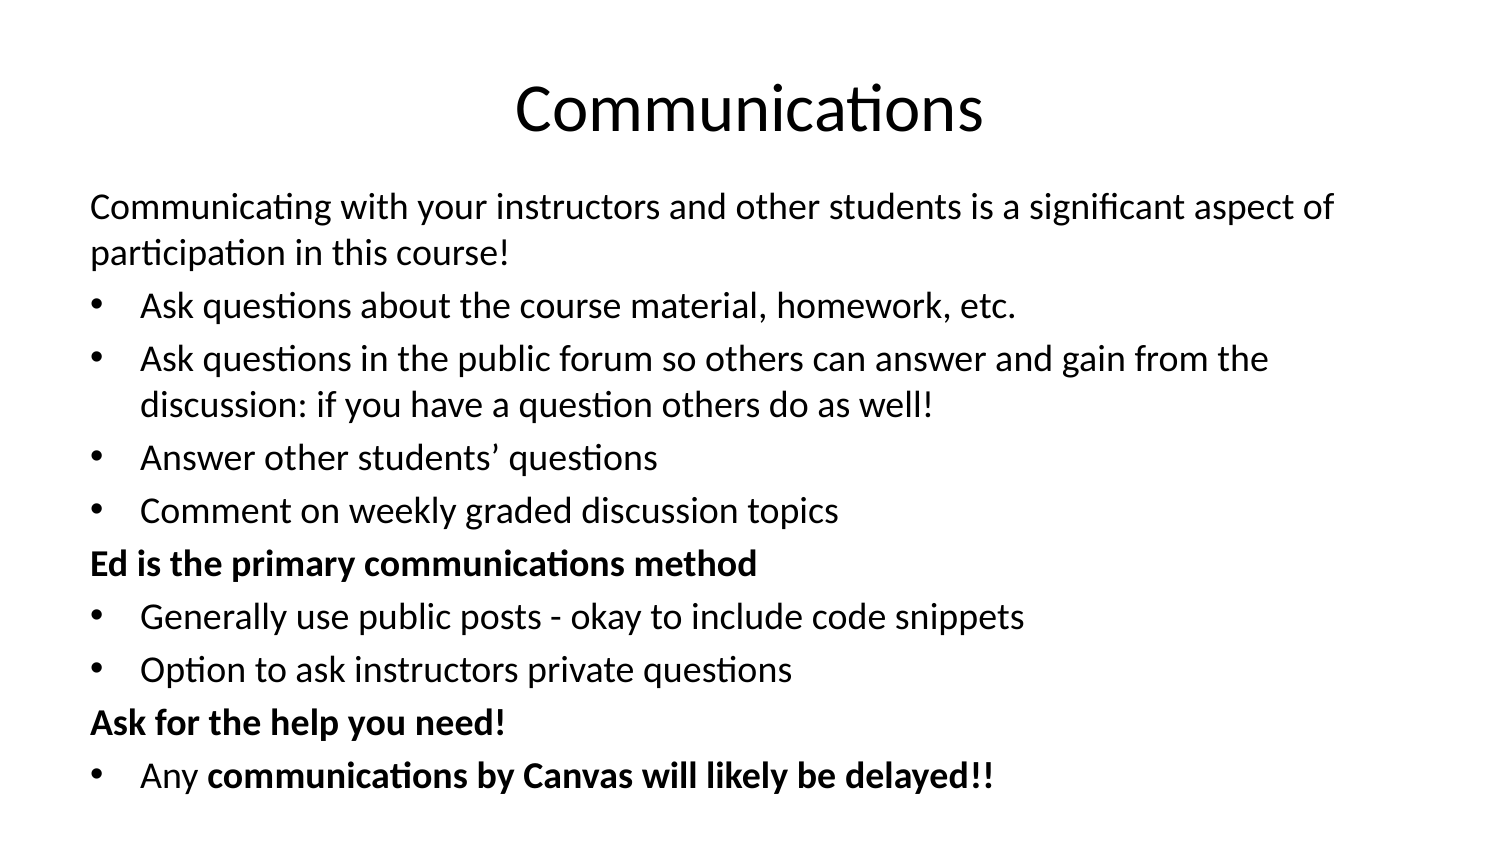

# Communications
Communicating with your instructors and other students is a significant aspect of participation in this course!
Ask questions about the course material, homework, etc.
Ask questions in the public forum so others can answer and gain from the discussion: if you have a question others do as well!
Answer other students’ questions
Comment on weekly graded discussion topics
Ed is the primary communications method
Generally use public posts - okay to include code snippets
Option to ask instructors private questions
Ask for the help you need!
Any communications by Canvas will likely be delayed!!